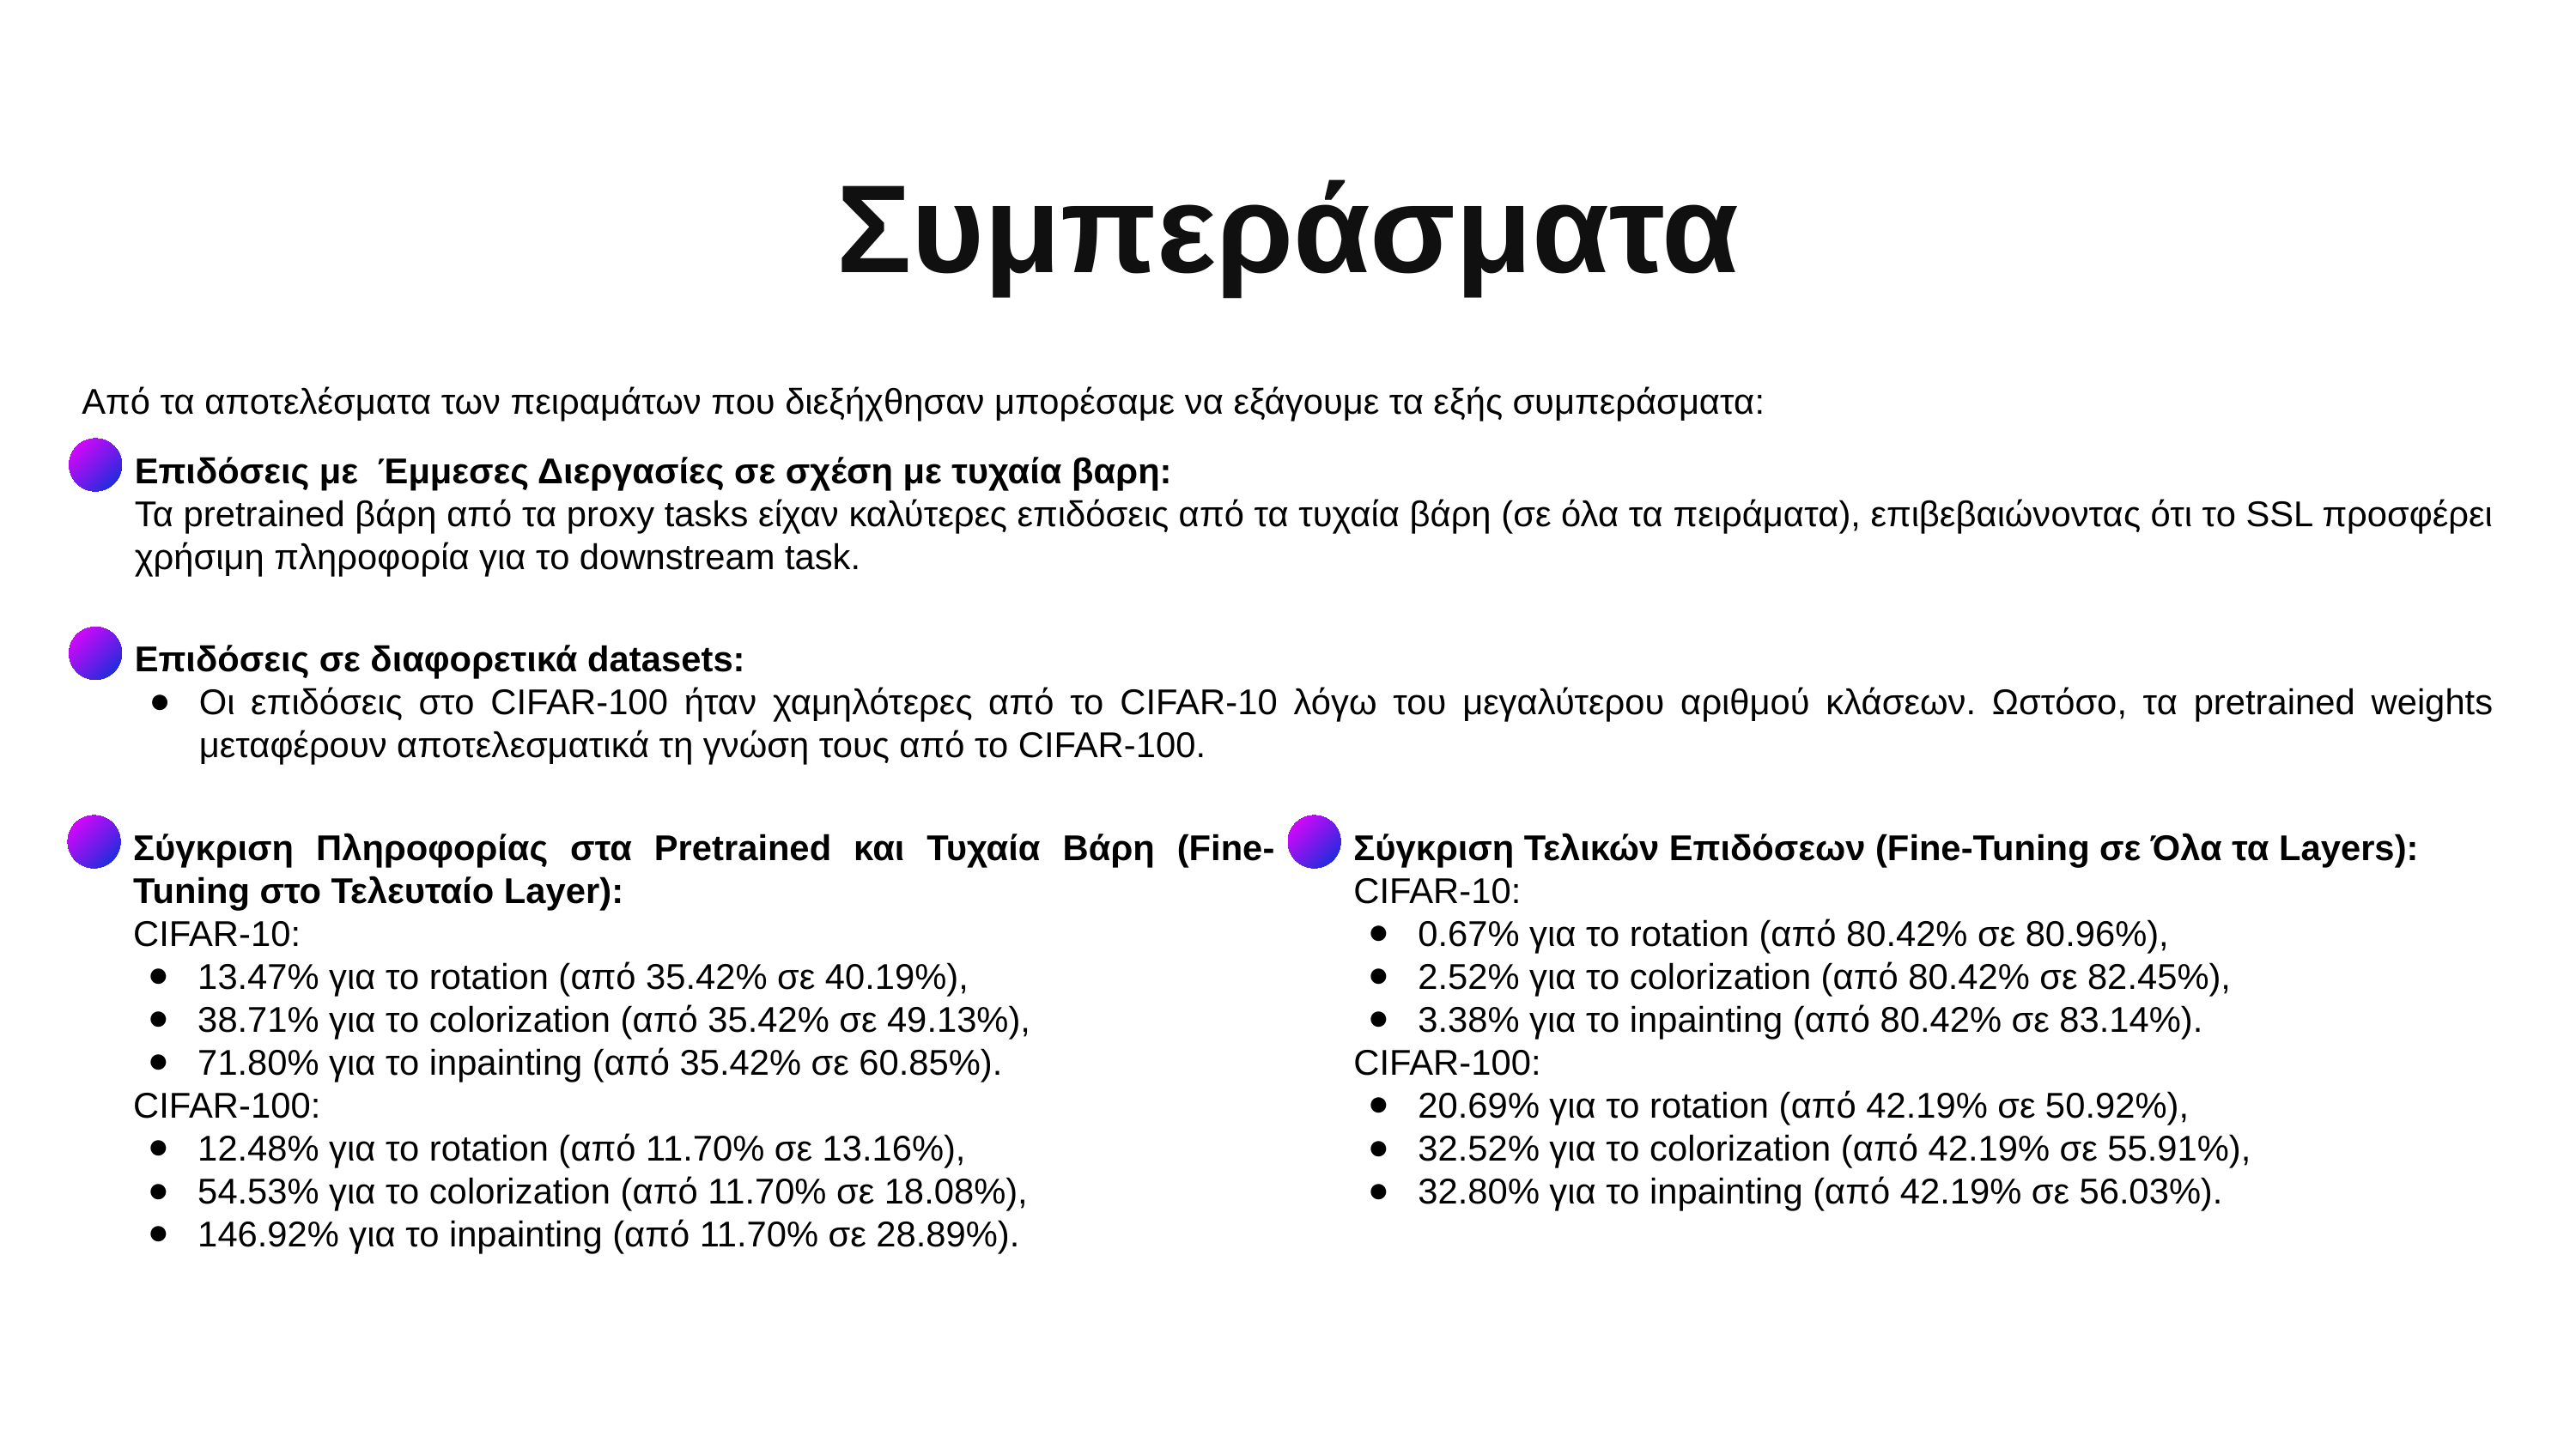

Συμπεράσματα
Από τα αποτελέσματα των πειραμάτων που διεξήχθησαν μπορέσαμε να εξάγουμε τα εξής συμπεράσματα:
Επιδόσεις με  Έμμεσες Διεργασίες σε σχέση με τυχαία βαρη:
Τα pretrained βάρη από τα proxy tasks είχαν καλύτερες επιδόσεις από τα τυχαία βάρη (σε όλα τα πειράματα), επιβεβαιώνοντας ότι το SSL προσφέρει χρήσιμη πληροφορία για το downstream task.

Επιδόσεις σε διαφορετικά datasets:
Οι επιδόσεις στο CIFAR-100 ήταν χαμηλότερες από το CIFAR-10 λόγω του μεγαλύτερου αριθμού κλάσεων. Ωστόσο, τα pretrained weights μεταφέρουν αποτελεσματικά τη γνώση τους από το CIFAR-100.

Σύγκριση Πληροφορίας στα Pretrained και Τυχαία Βάρη (Fine-Tuning στο Τελευταίο Layer):
CIFAR-10:
13.47% για το rotation (από 35.42% σε 40.19%),
38.71% για το colorization (από 35.42% σε 49.13%),
71.80% για το inpainting (από 35.42% σε 60.85%).
CIFAR-100:
12.48% για το rotation (από 11.70% σε 13.16%),
54.53% για το colorization (από 11.70% σε 18.08%),
146.92% για το inpainting (από 11.70% σε 28.89%).
Σύγκριση Τελικών Επιδόσεων (Fine-Tuning σε Όλα τα Layers):
CIFAR-10:
0.67% για το rotation (από 80.42% σε 80.96%),
2.52% για το colorization (από 80.42% σε 82.45%),
3.38% για το inpainting (από 80.42% σε 83.14%).
CIFAR-100:
20.69% για το rotation (από 42.19% σε 50.92%),
32.52% για το colorization (από 42.19% σε 55.91%),
32.80% για το inpainting (από 42.19% σε 56.03%).